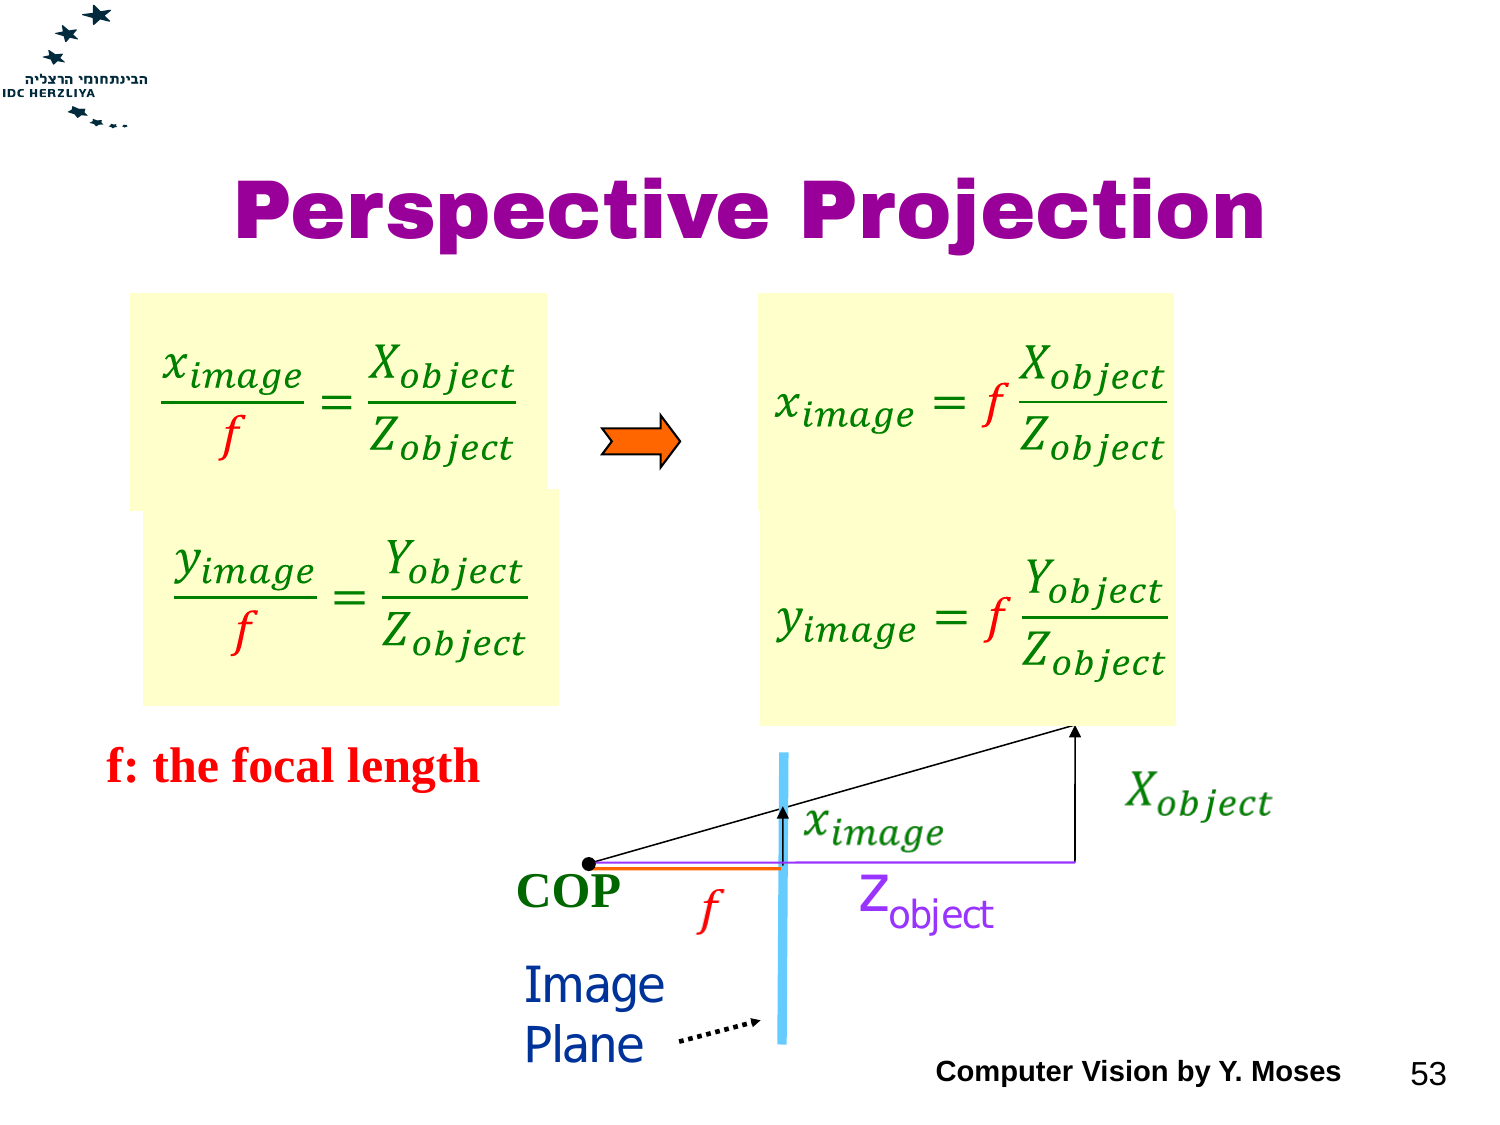

# Perspective Projection

f: the focal length

zobject

COP

Image
Plane
Computer Vision by Y. Moses

53